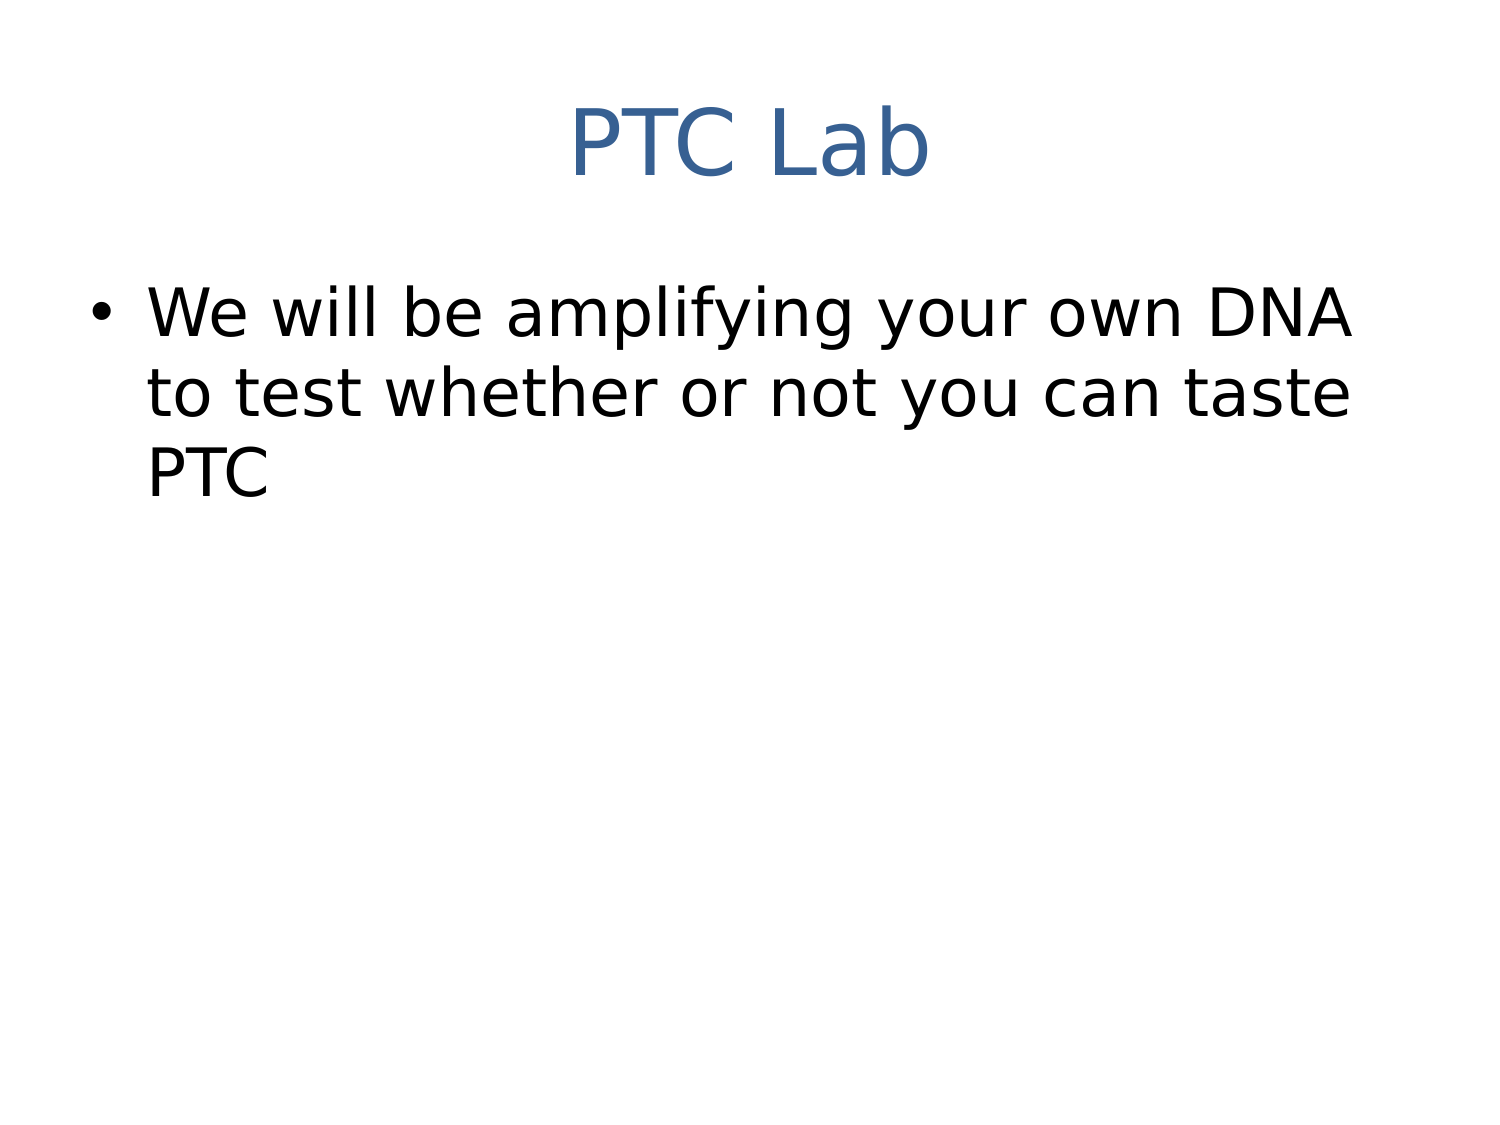

# PTC Lab
We will be amplifying your own DNA to test whether or not you can taste PTC